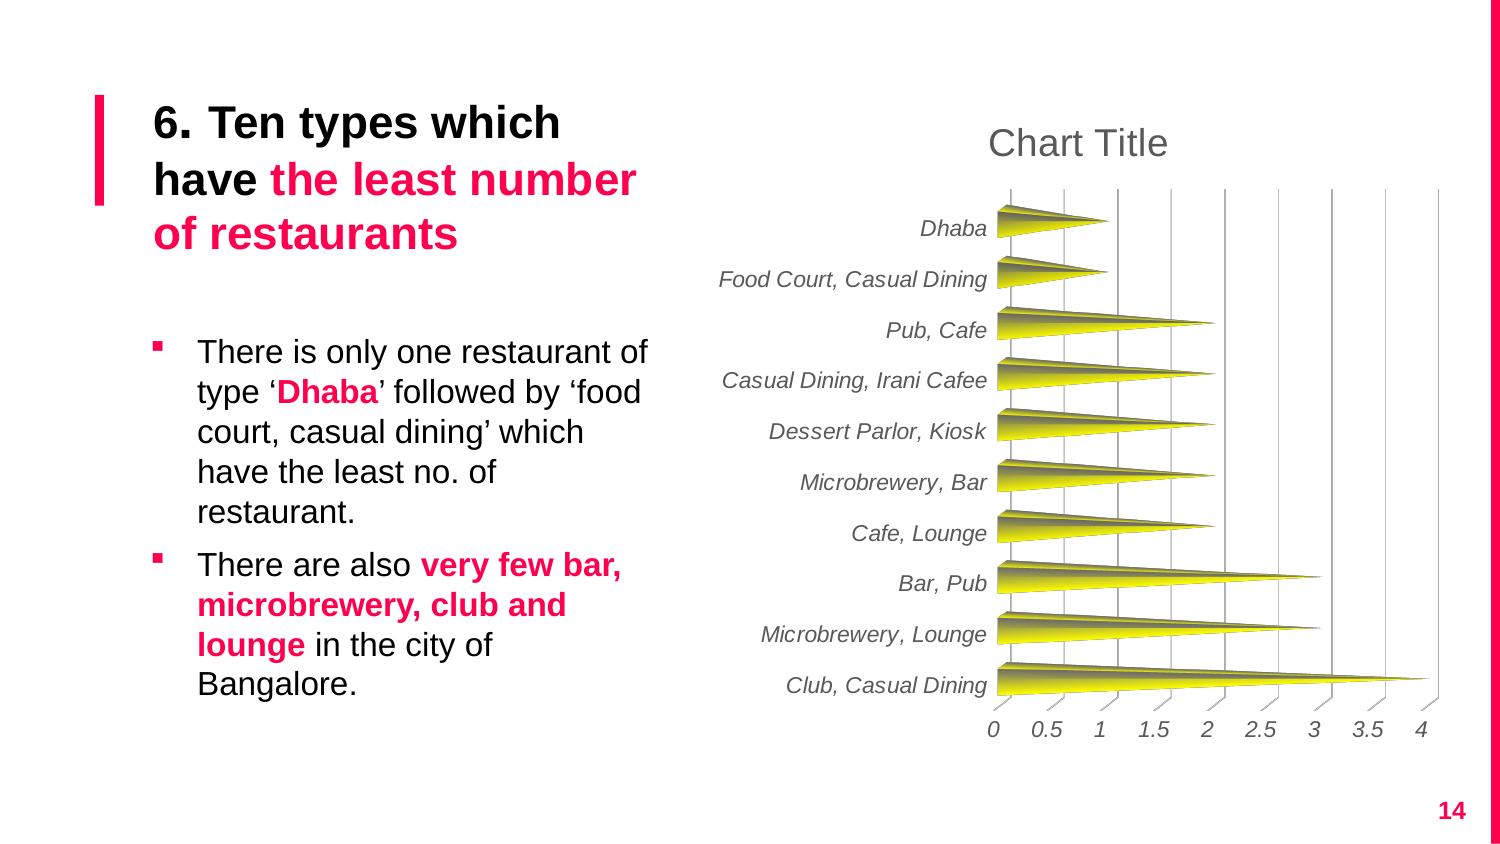

# 6. Ten types which have the least number of restaurants

[unsupported chart]

There is only one restaurant of type ‘Dhaba’ followed by ‘food court, casual dining’ which have the least no. of restaurant.
There are also very few bar, microbrewery, club and lounge in the city of Bangalore.

14